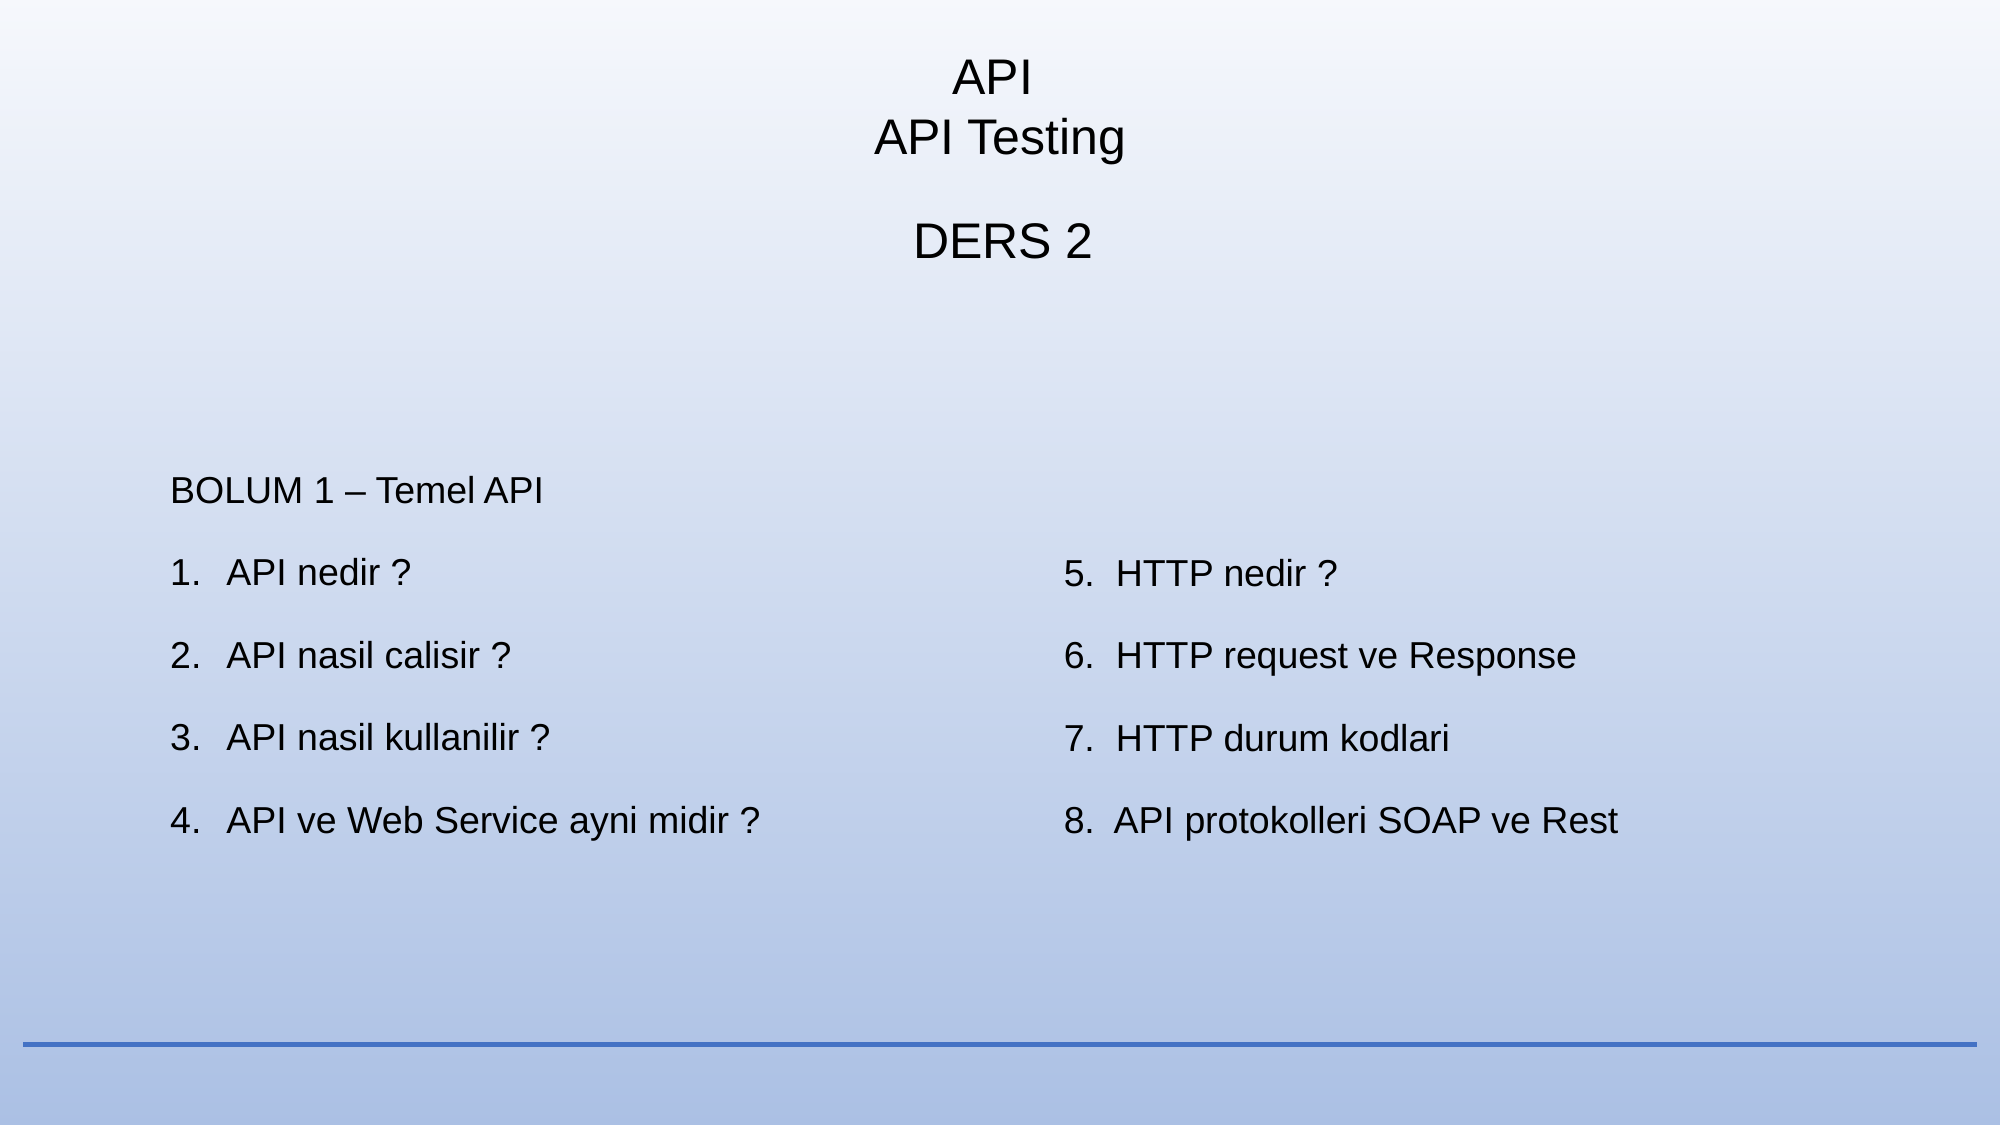

API
API Testing
DERS 2
BOLUM 1 – Temel API
API nedir ?
API nasil calisir ?
API nasil kullanilir ?
API ve Web Service ayni midir ?
5.  HTTP nedir ?
6.  HTTP request ve Response
7.  HTTP durum kodlari
8.  API protokolleri SOAP ve Rest